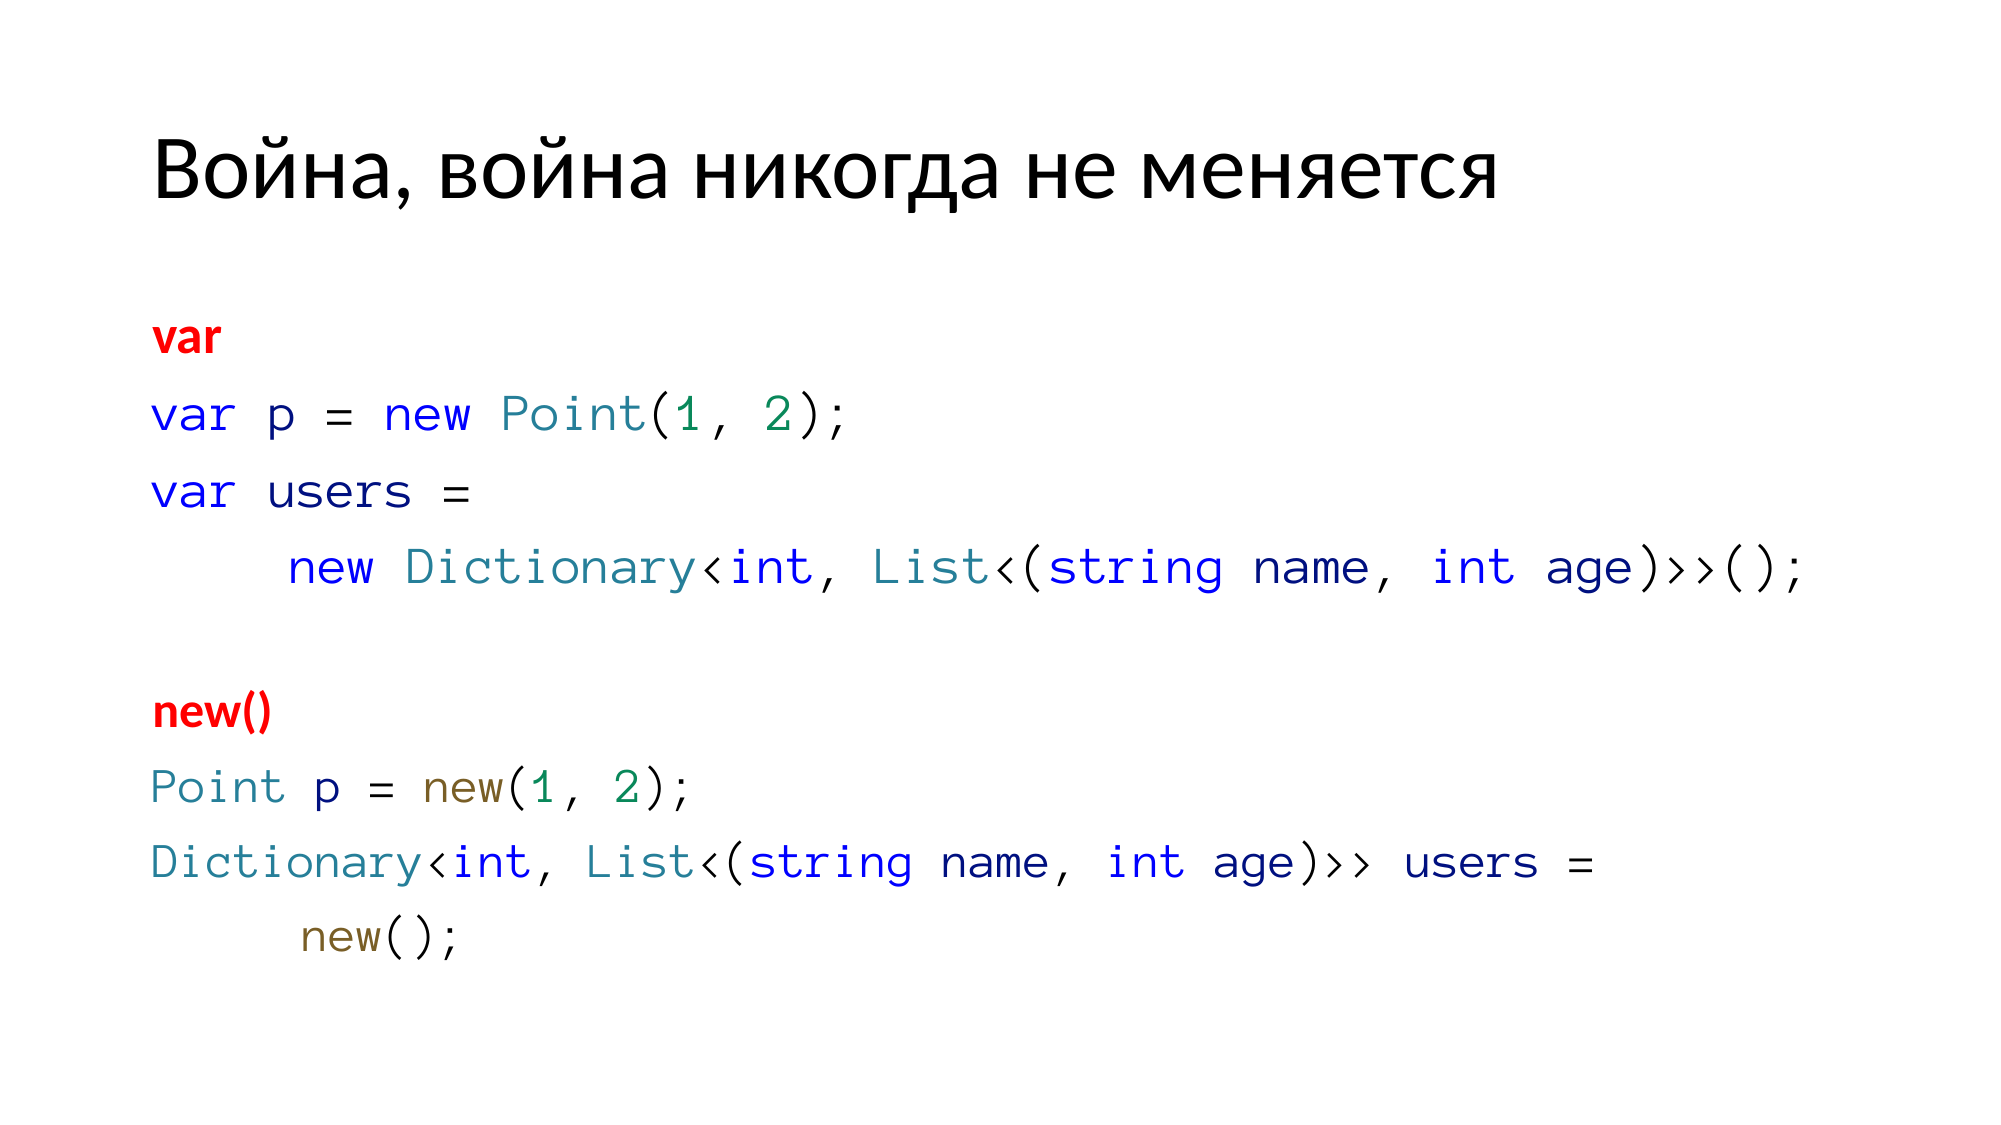

# Война, война никогда не меняется
var
var p = new Point(1, 2);
var users =
	new Dictionary<int, List<(string name, int age)>>();

new()
Point p = new(1, 2);
Dictionary<int, List<(string name, int age)>> users =
	new();